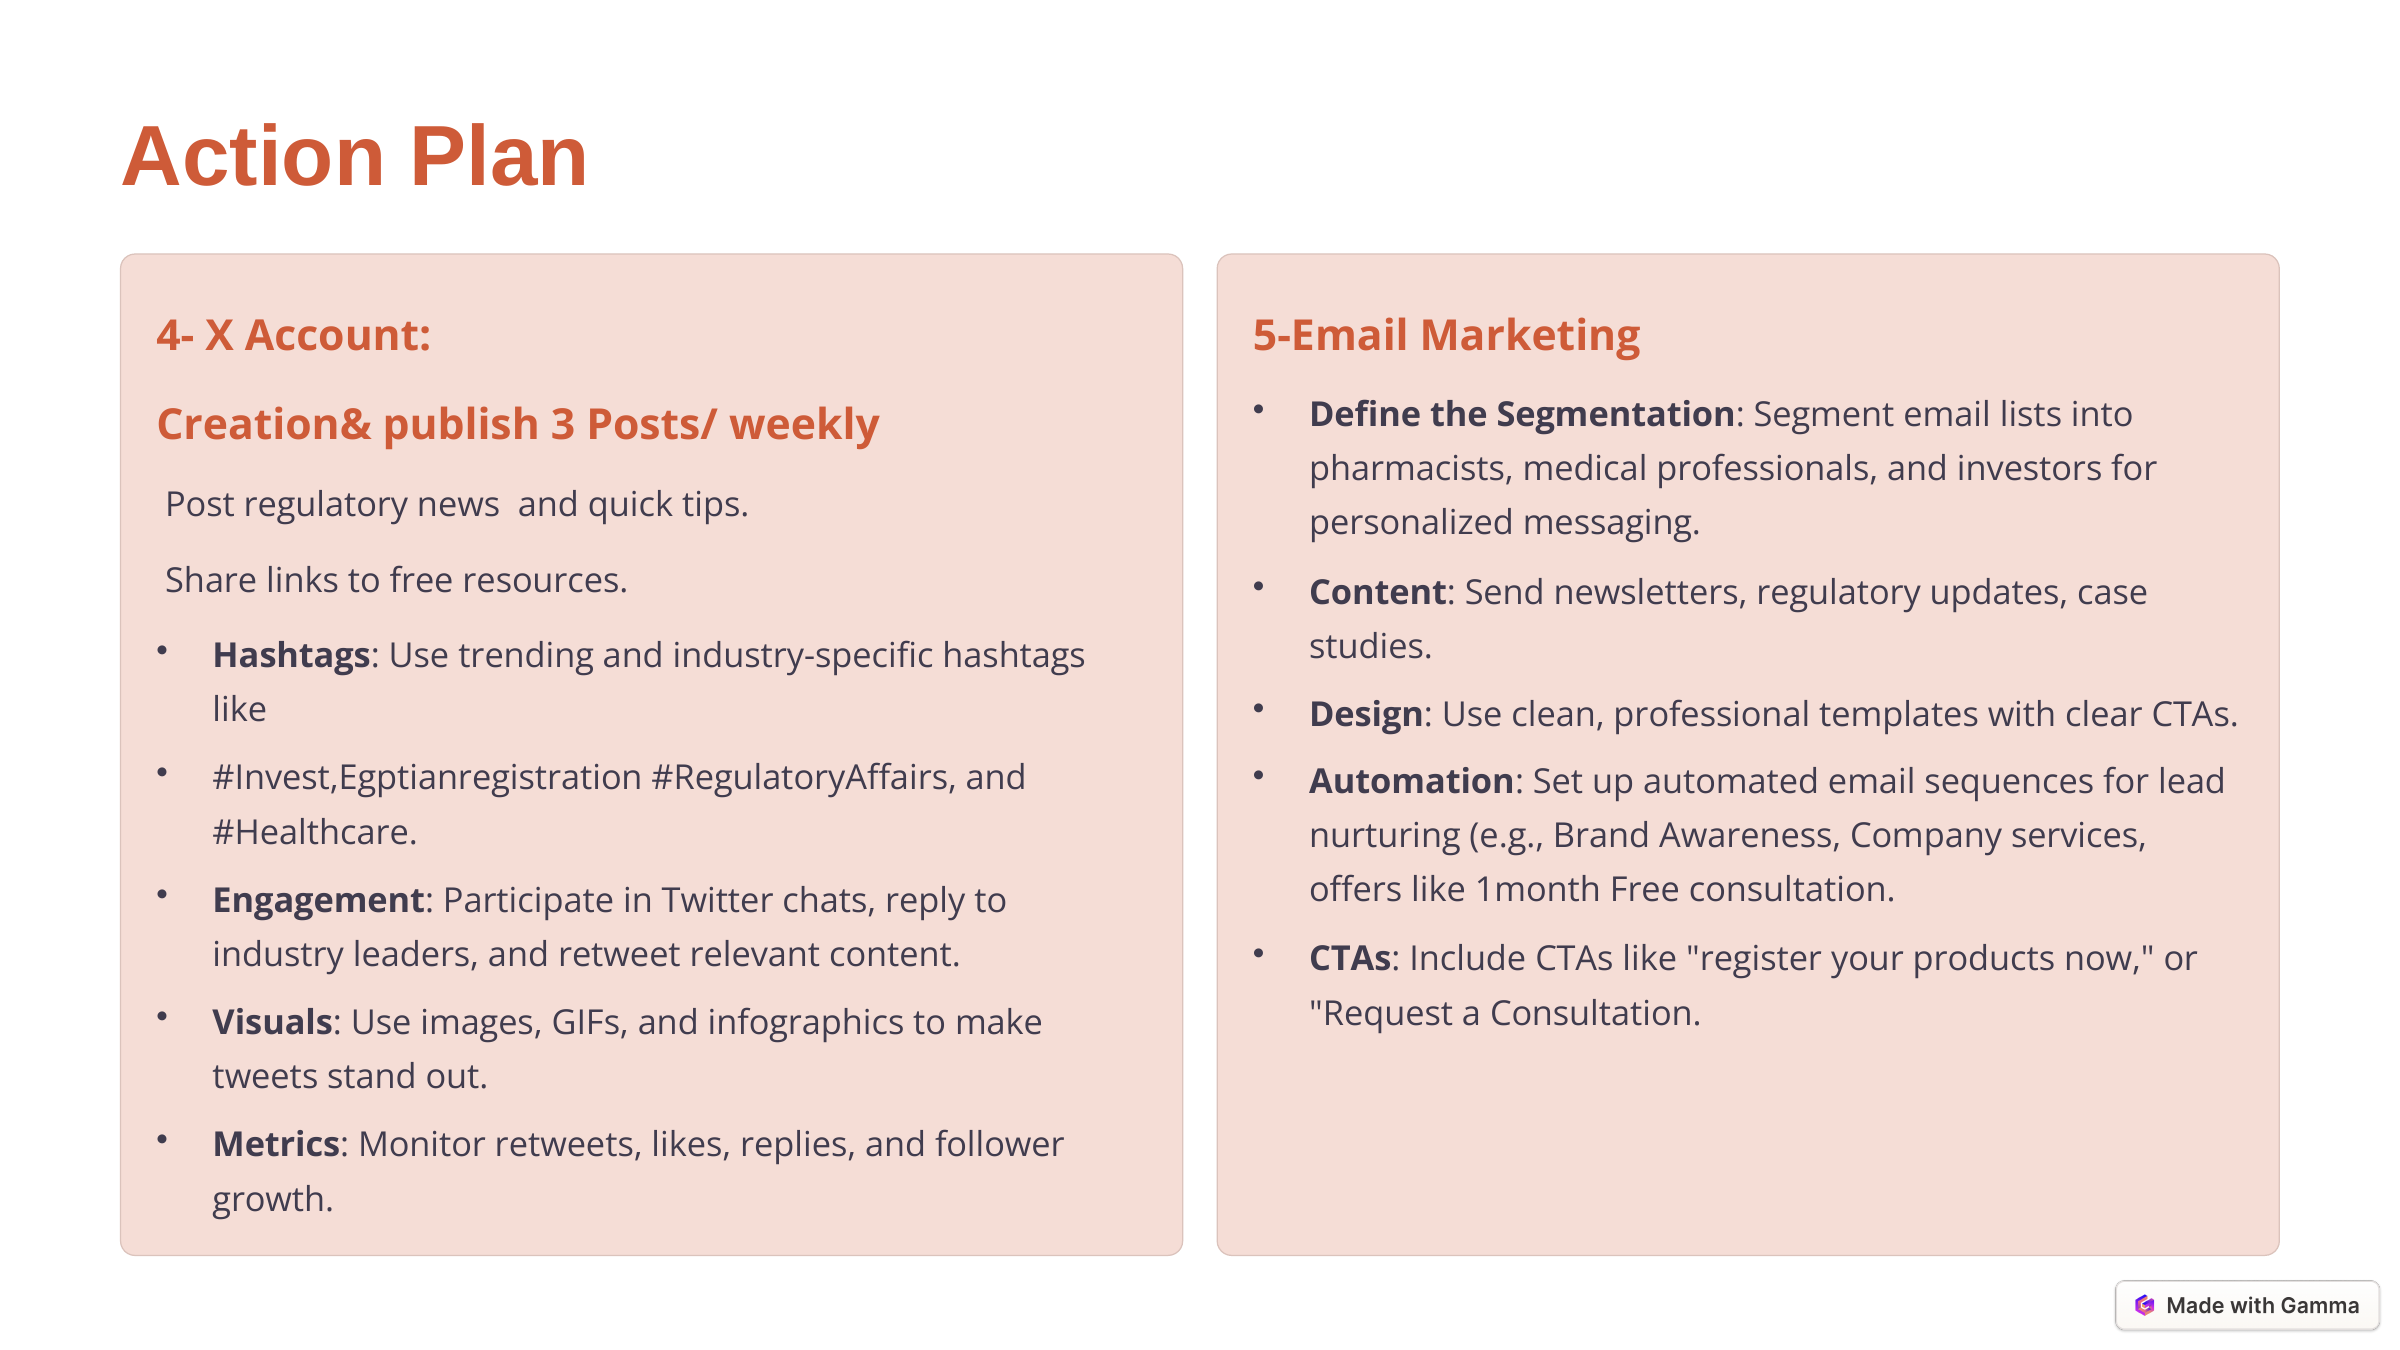

Action Plan

4- X Account:
5-Email Marketing
Creation& publish 3 Posts/ weekly
Define the Segmentation: Segment email lists into pharmacists, medical professionals, and investors for personalized messaging.
 Post regulatory news  and quick tips.
 Share links to free resources.
Content: Send newsletters, regulatory updates, case studies.
Hashtags: Use trending and industry-specific hashtags like
Design: Use clean, professional templates with clear CTAs.
#Invest,Egptianregistration #RegulatoryAffairs, and #Healthcare.
Automation: Set up automated email sequences for lead nurturing (e.g., Brand Awareness, Company services, offers like 1month Free consultation.
Engagement: Participate in Twitter chats, reply to industry leaders, and retweet relevant content.
CTAs: Include CTAs like "register your products now," or "Request a Consultation.
Visuals: Use images, GIFs, and infographics to make tweets stand out.
Metrics: Monitor retweets, likes, replies, and follower growth.